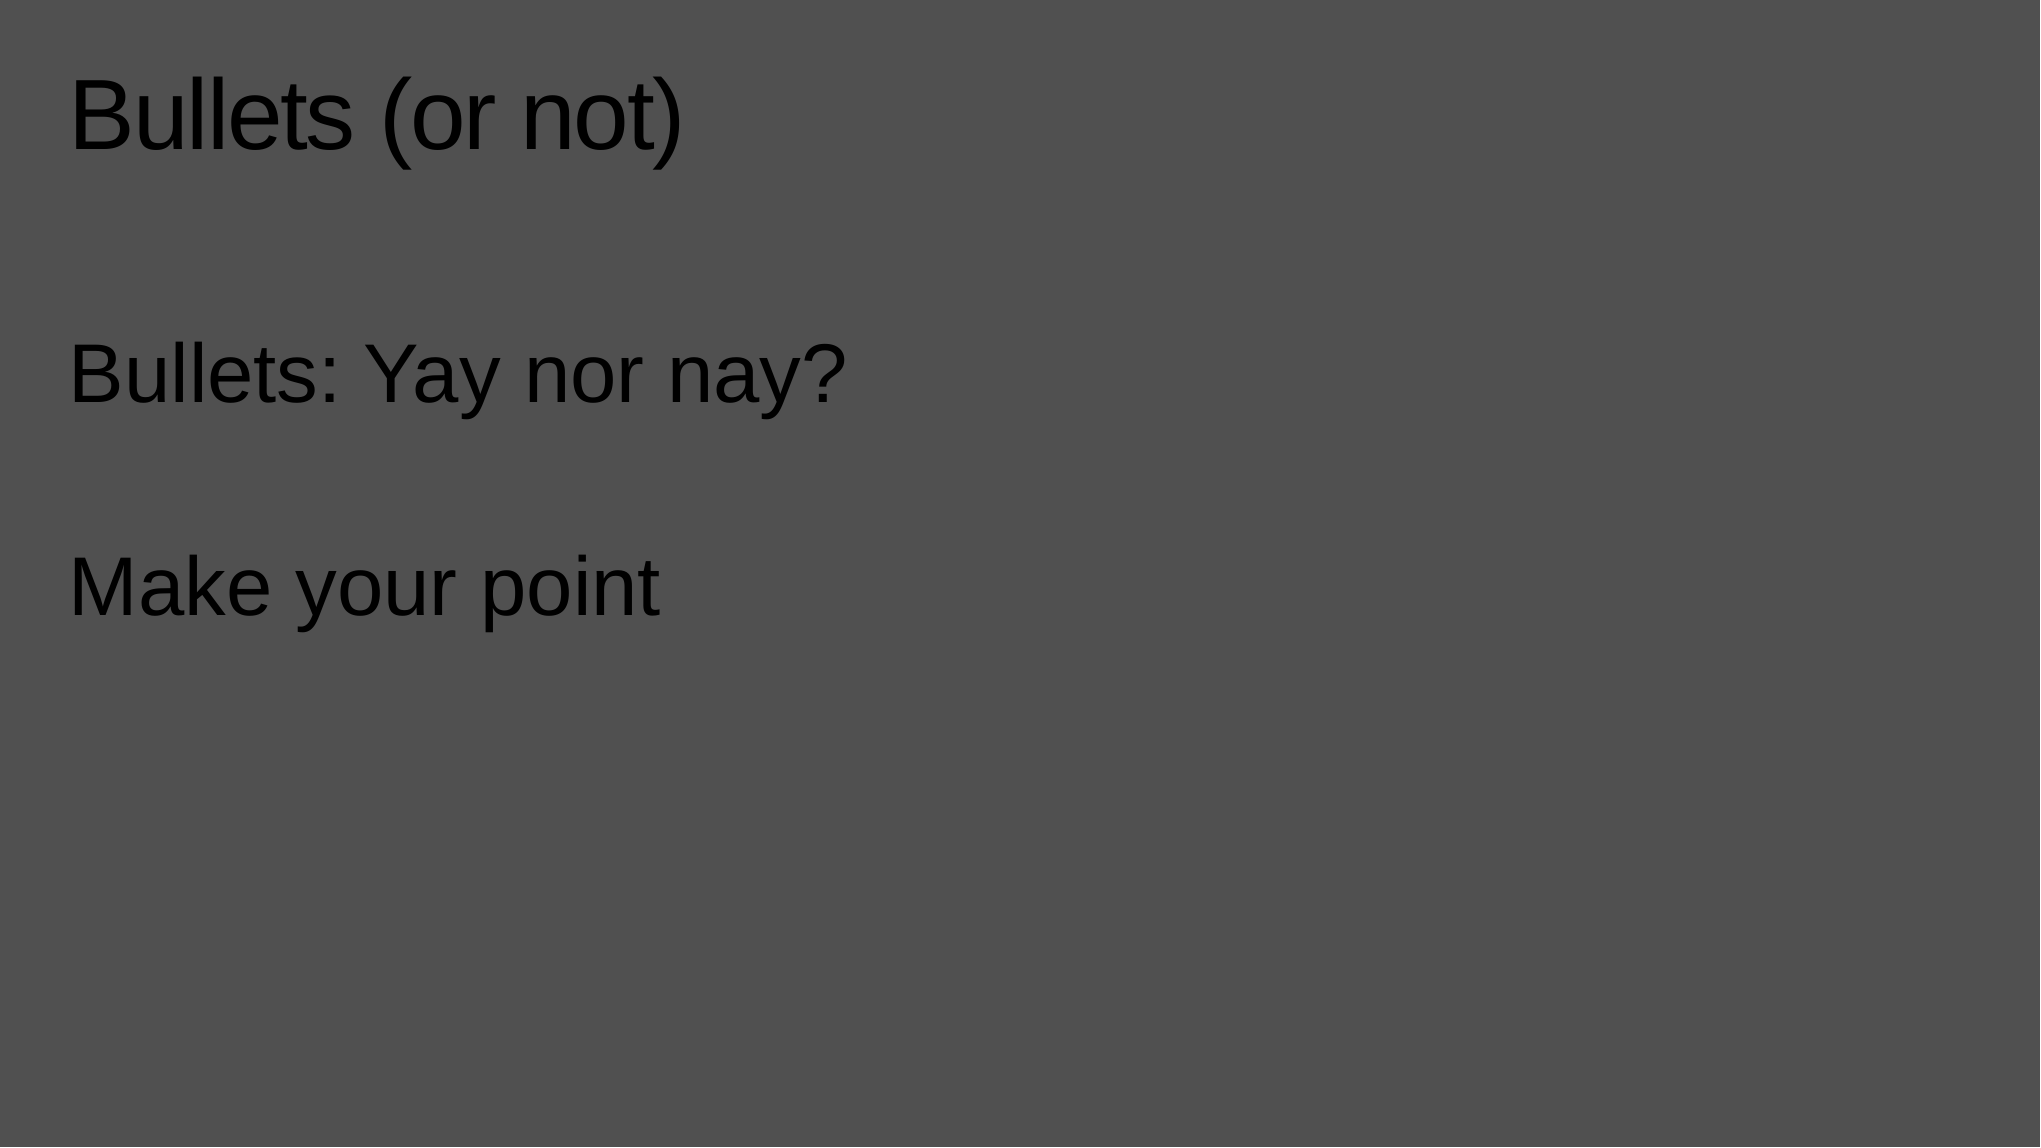

# Bullets (or not)

Bullets: Yay nor nay?

Make your point